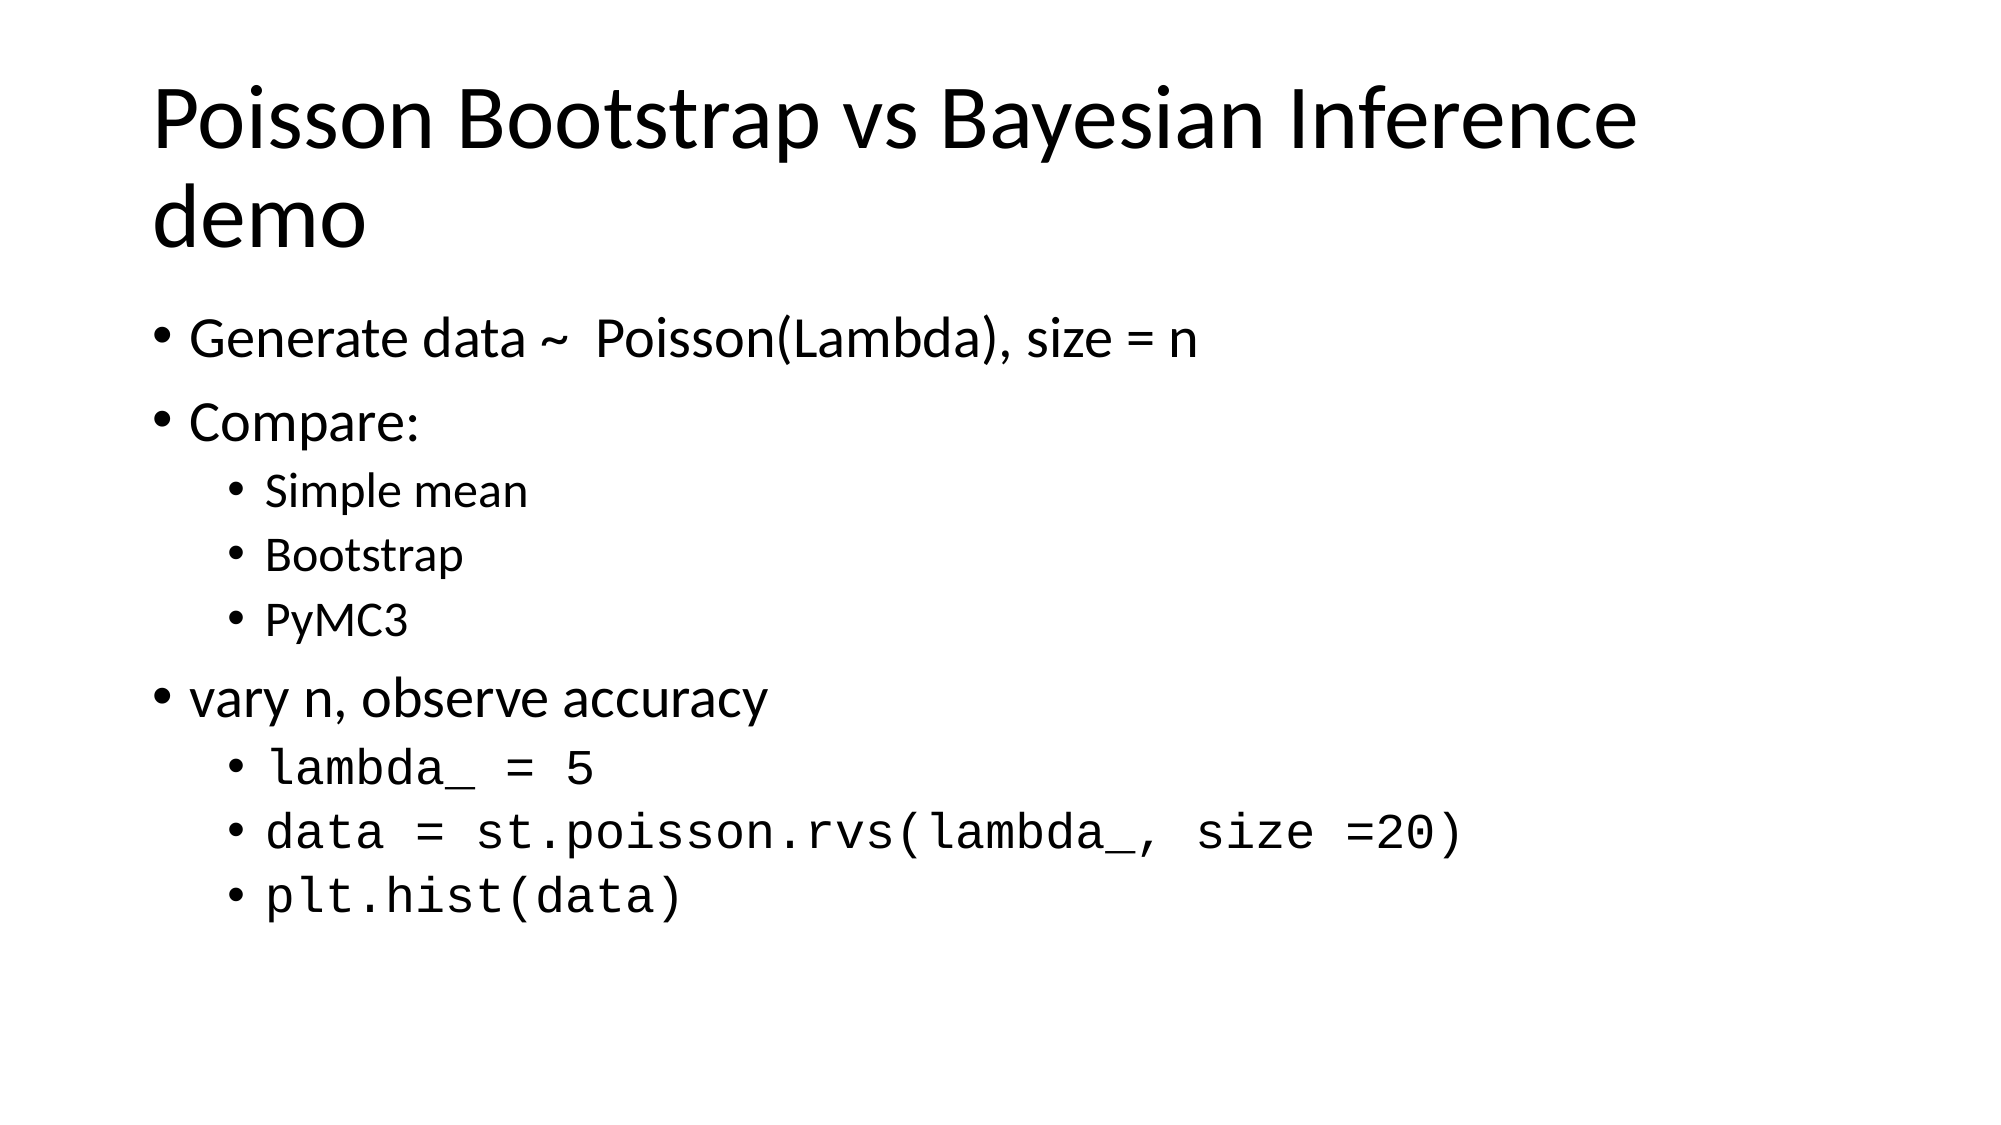

# Poisson Bootstrap vs Bayesian Inference demo
Generate data ~  Poisson(Lambda), size = n
Compare:
Simple mean
Bootstrap
PyMC3
vary n, observe accuracy
lambda_ = 5
data = st.poisson.rvs(lambda_, size =20)
plt.hist(data)